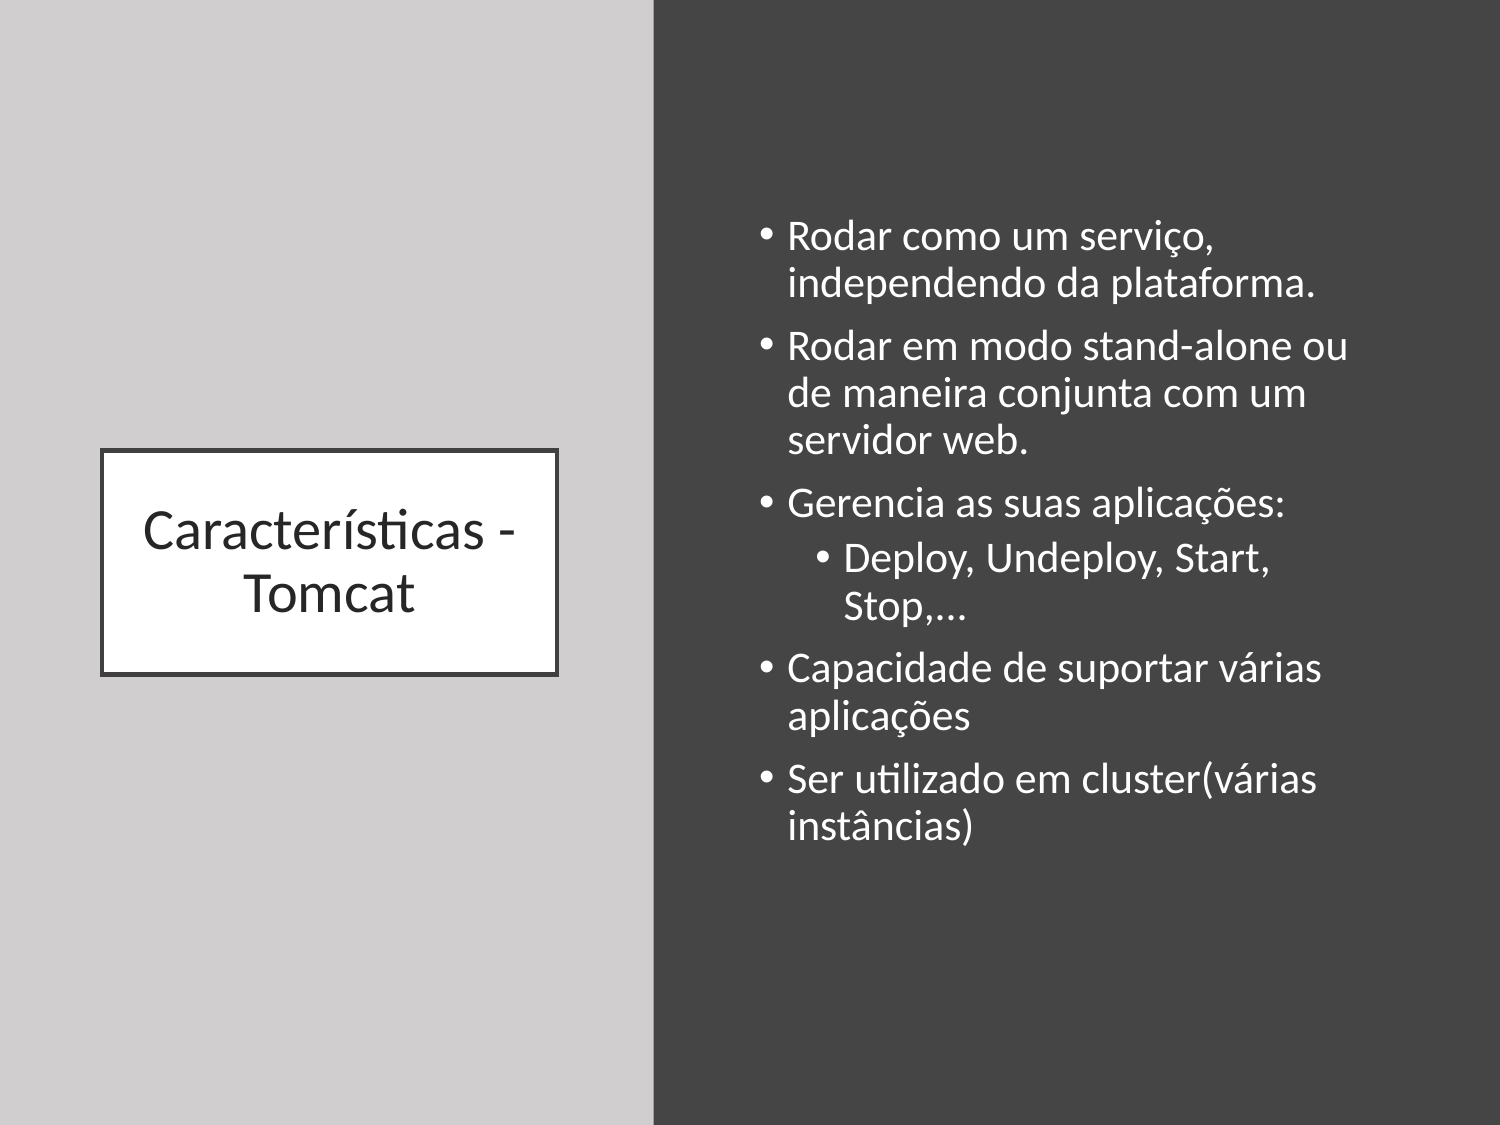

Rodar como um serviço, independendo da plataforma.
Rodar em modo stand-alone ou de maneira conjunta com um servidor web.
Gerencia as suas aplicações:
Deploy, Undeploy, Start, Stop,...
Capacidade de suportar várias aplicações
Ser utilizado em cluster(várias instâncias)

# Características - Tomcat